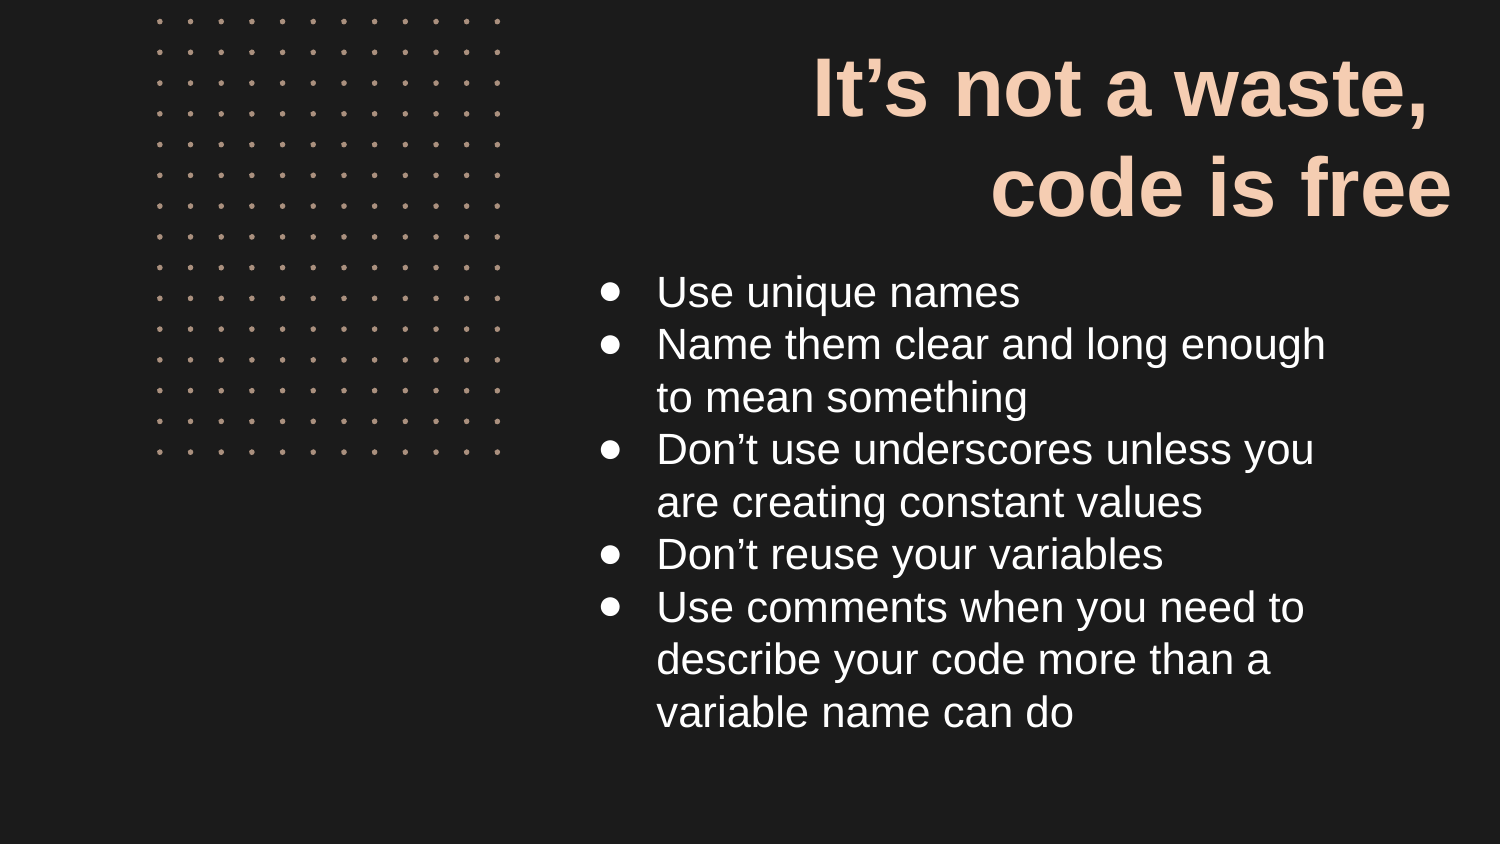

# It’s not a waste,
code is free
Use unique names
Name them clear and long enough to mean something
Don’t use underscores unless you are creating constant values
Don’t reuse your variables
Use comments when you need to describe your code more than a variable name can do